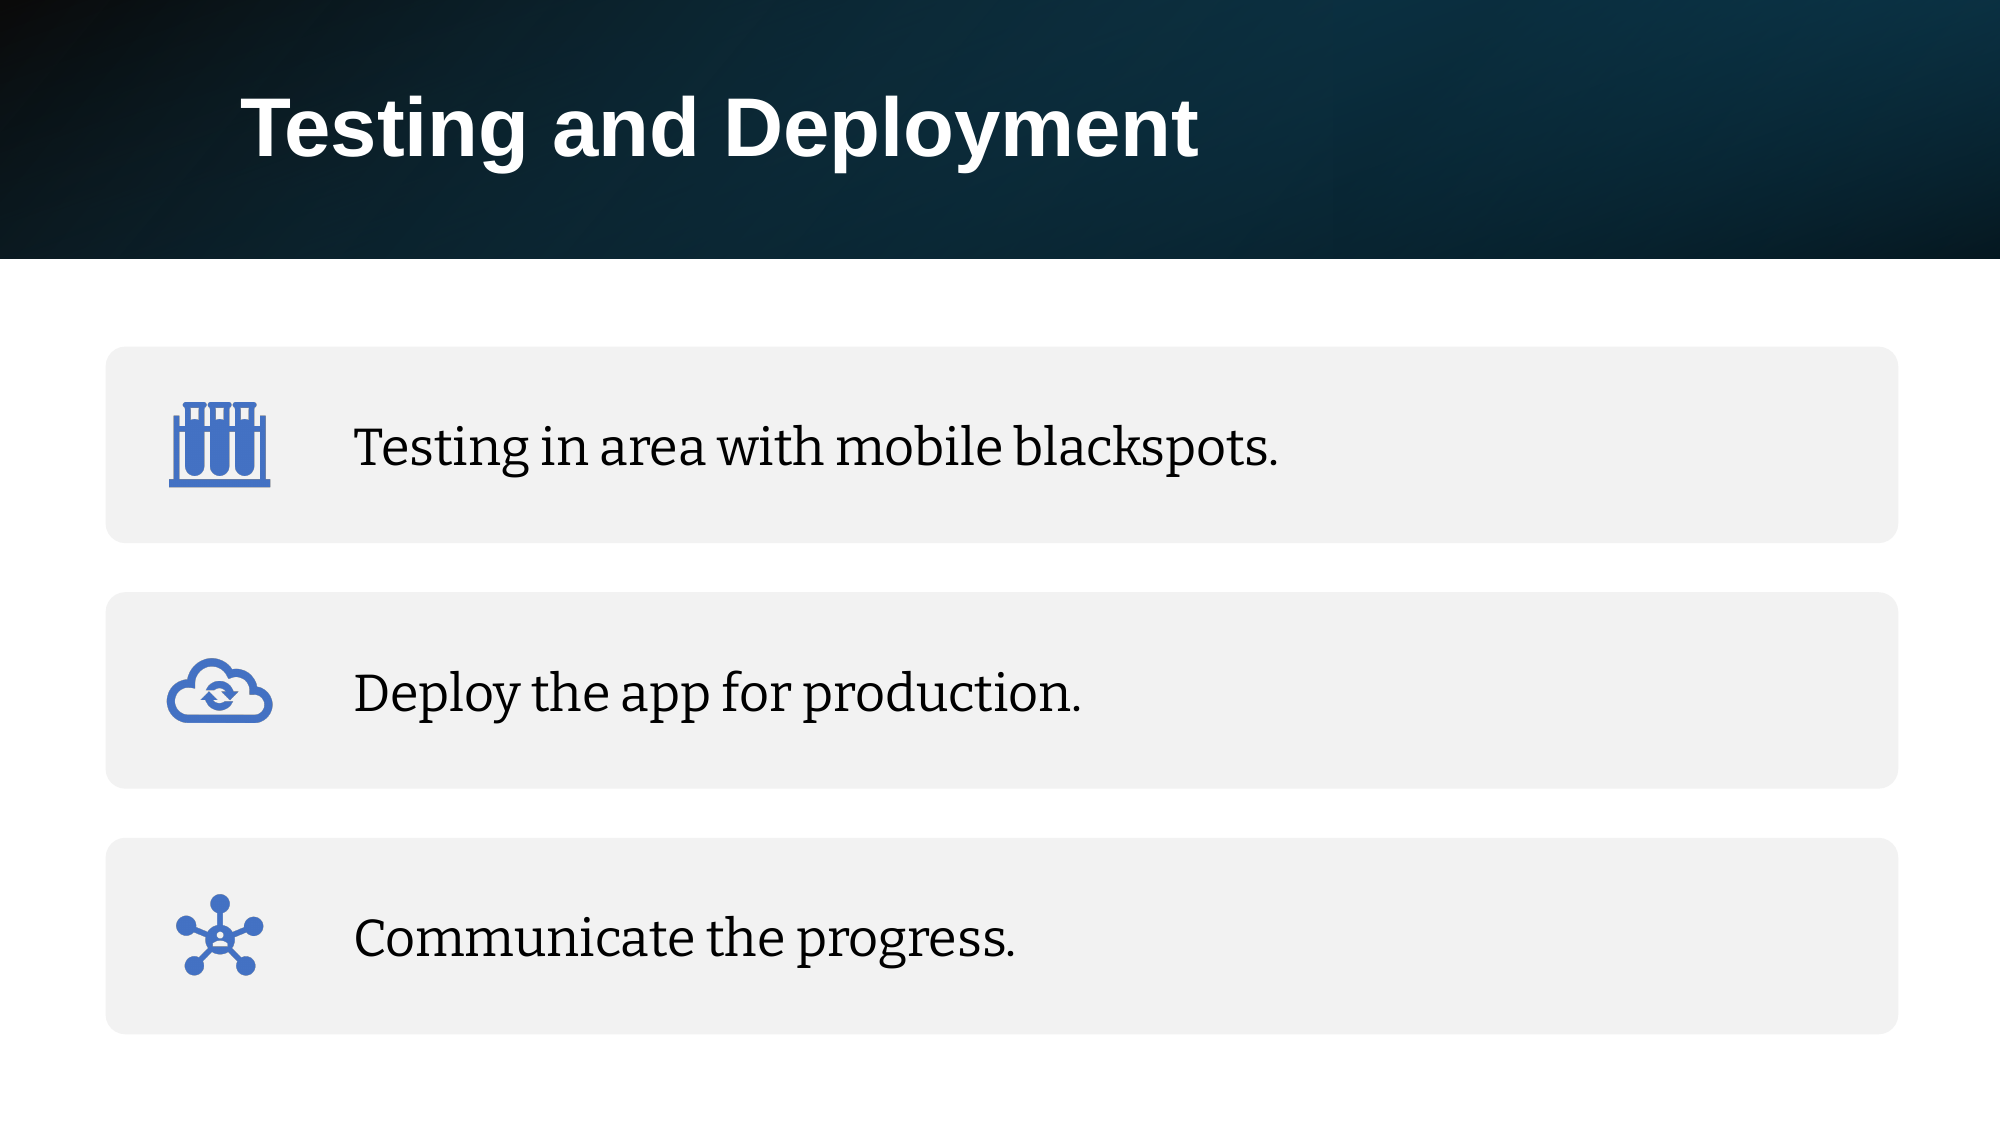

# Testing and Deployment
Testing in area with mobile blackspots.
Deploy the app for production.
Communicate the progress.